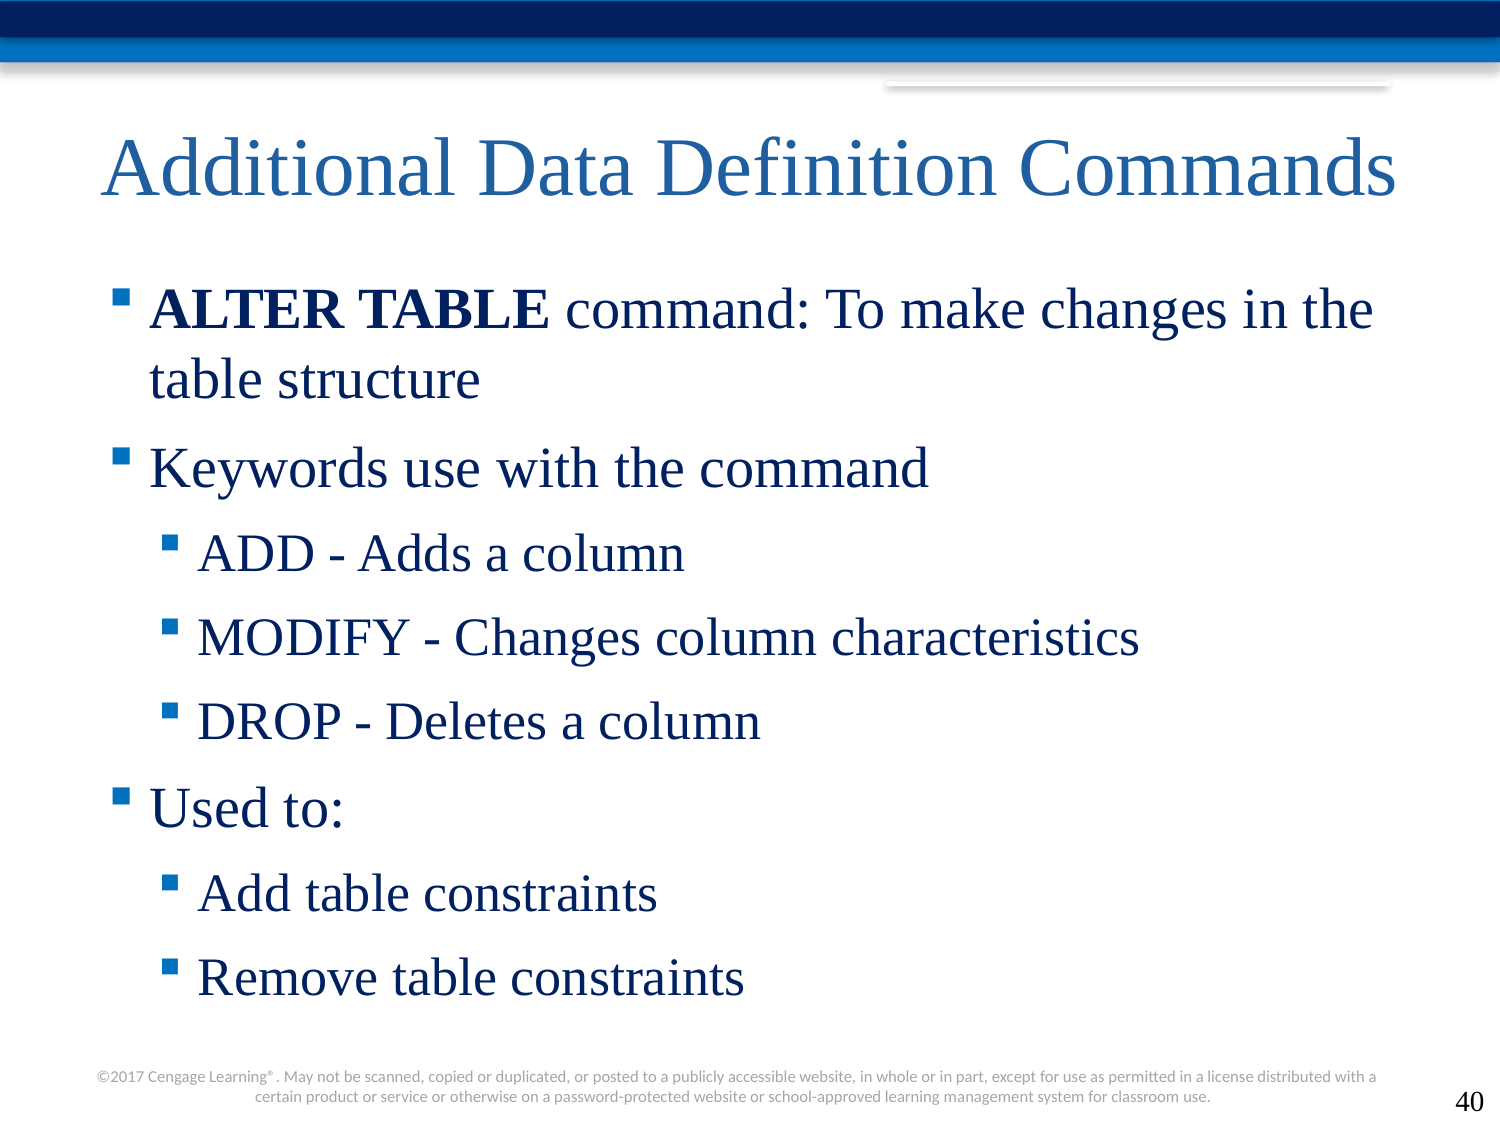

# Additional Data Definition Commands
ALTER TABLE command: To make changes in the table structure
Keywords use with the command
ADD - Adds a column
MODIFY - Changes column characteristics
DROP - Deletes a column
Used to:
Add table constraints
Remove table constraints
40